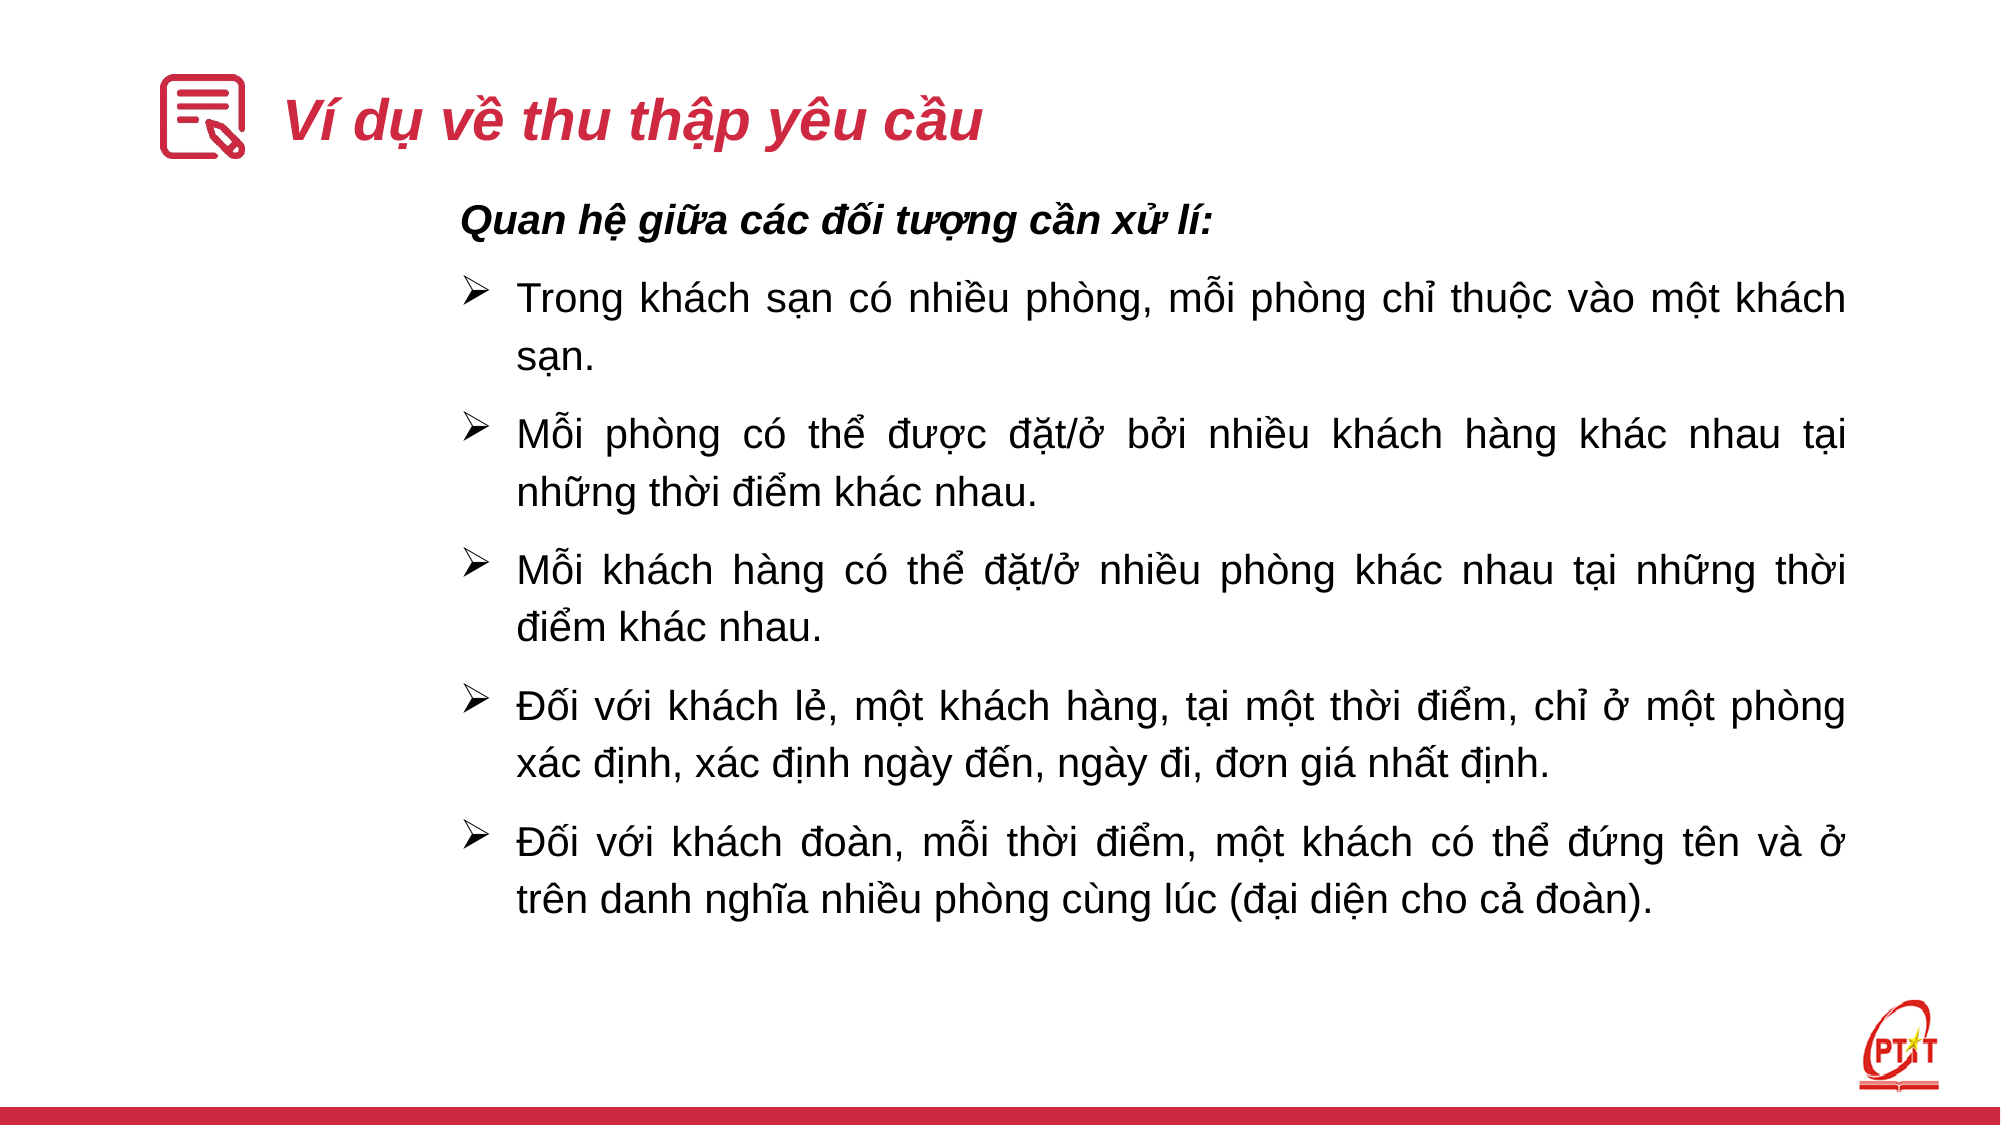

# Ví dụ về thu thập yêu cầu
Quan hệ giữa các đối tượng cần xử lí:
Trong khách sạn có nhiều phòng, mỗi phòng chỉ thuộc vào một khách sạn.
Mỗi phòng có thể được đặt/ở bởi nhiều khách hàng khác nhau tại những thời điểm khác nhau.
Mỗi khách hàng có thể đặt/ở nhiều phòng khác nhau tại những thời điểm khác nhau.
Đối với khách lẻ, một khách hàng, tại một thời điểm, chỉ ở một phòng xác định, xác định ngày đến, ngày đi, đơn giá nhất định.
Đối với khách đoàn, mỗi thời điểm, một khách có thể đứng tên và ở trên danh nghĩa nhiều phòng cùng lúc (đại diện cho cả đoàn).